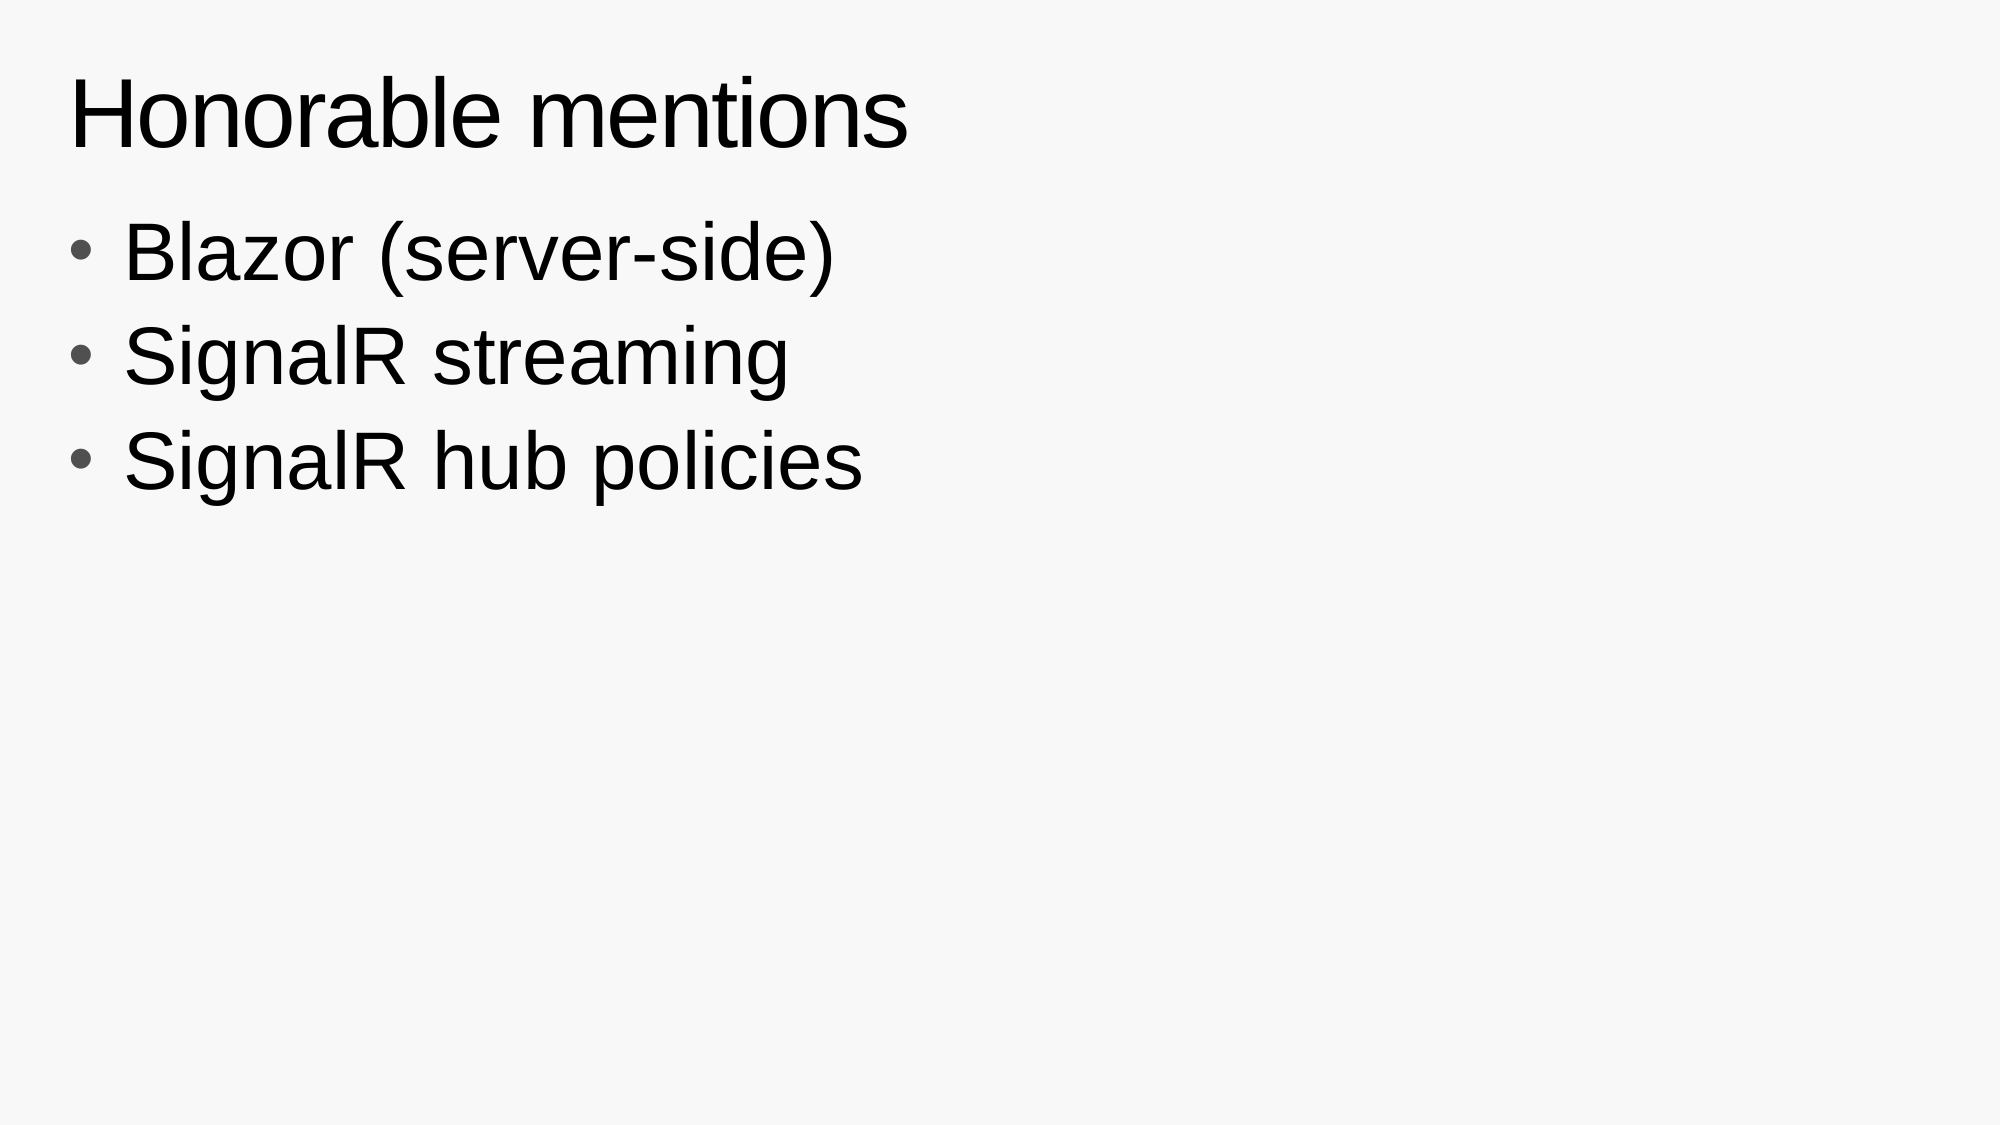

# Honorable mentions
Blazor (server-side)
SignalR streaming
SignalR hub policies